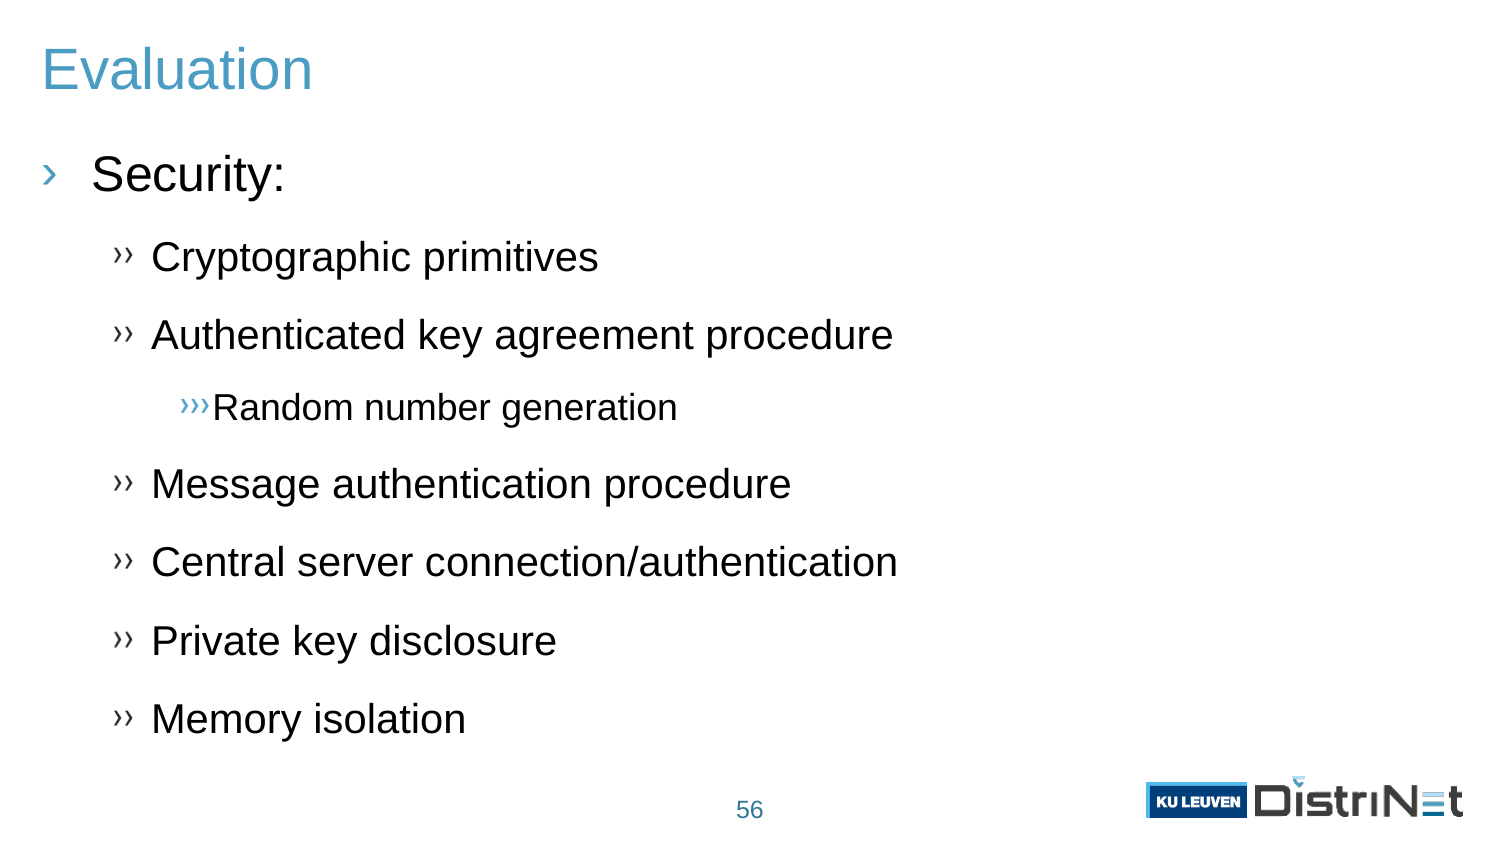

# Evaluation
Security:
Cryptographic primitives
Authenticated key agreement procedure
Random number generation
Message authentication procedure
Central server connection/authentication
Private key disclosure
Memory isolation

56